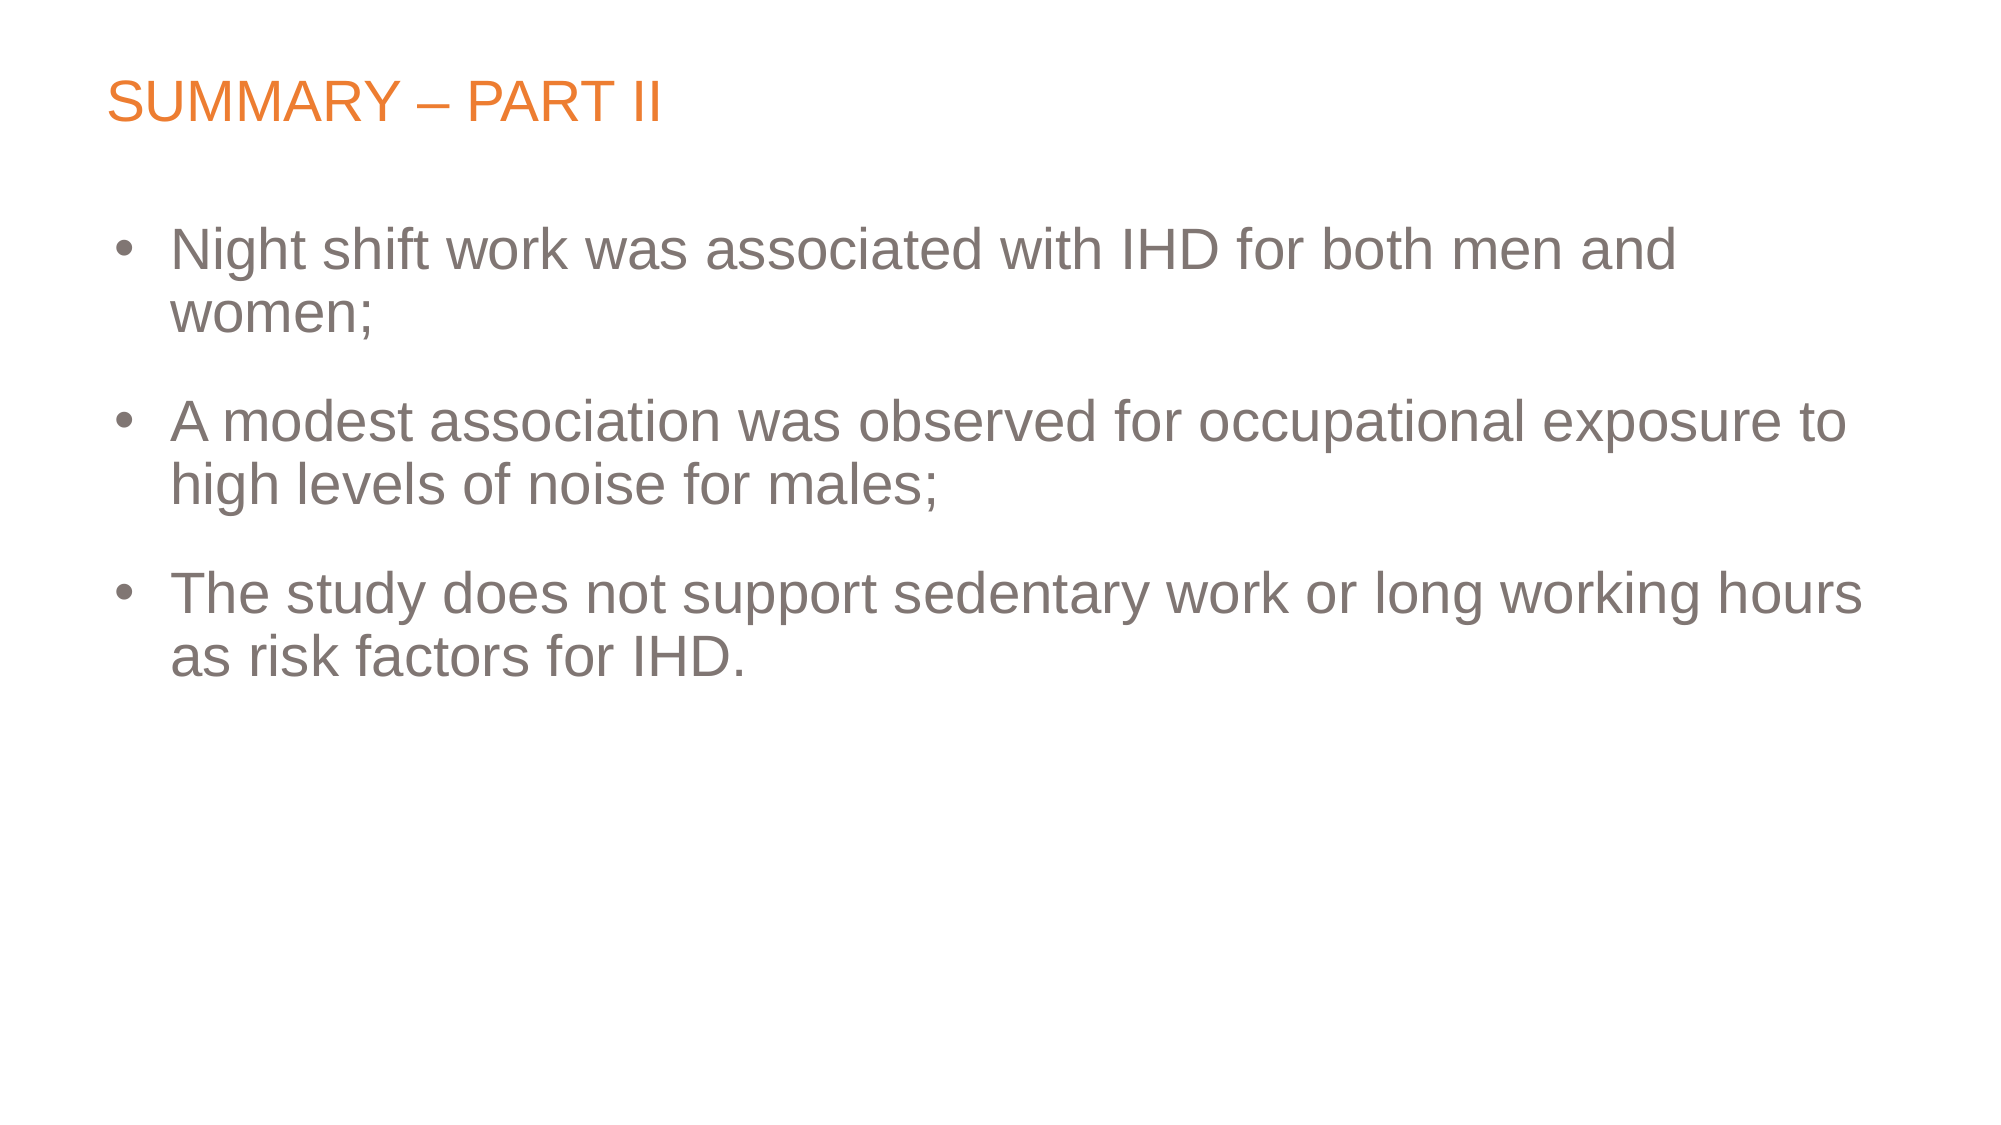

# Summary – Part II
Night shift work was associated with IHD for both men and women;
A modest association was observed for occupational exposure to high levels of noise for males;
The study does not support sedentary work or long working hours as risk factors for IHD.